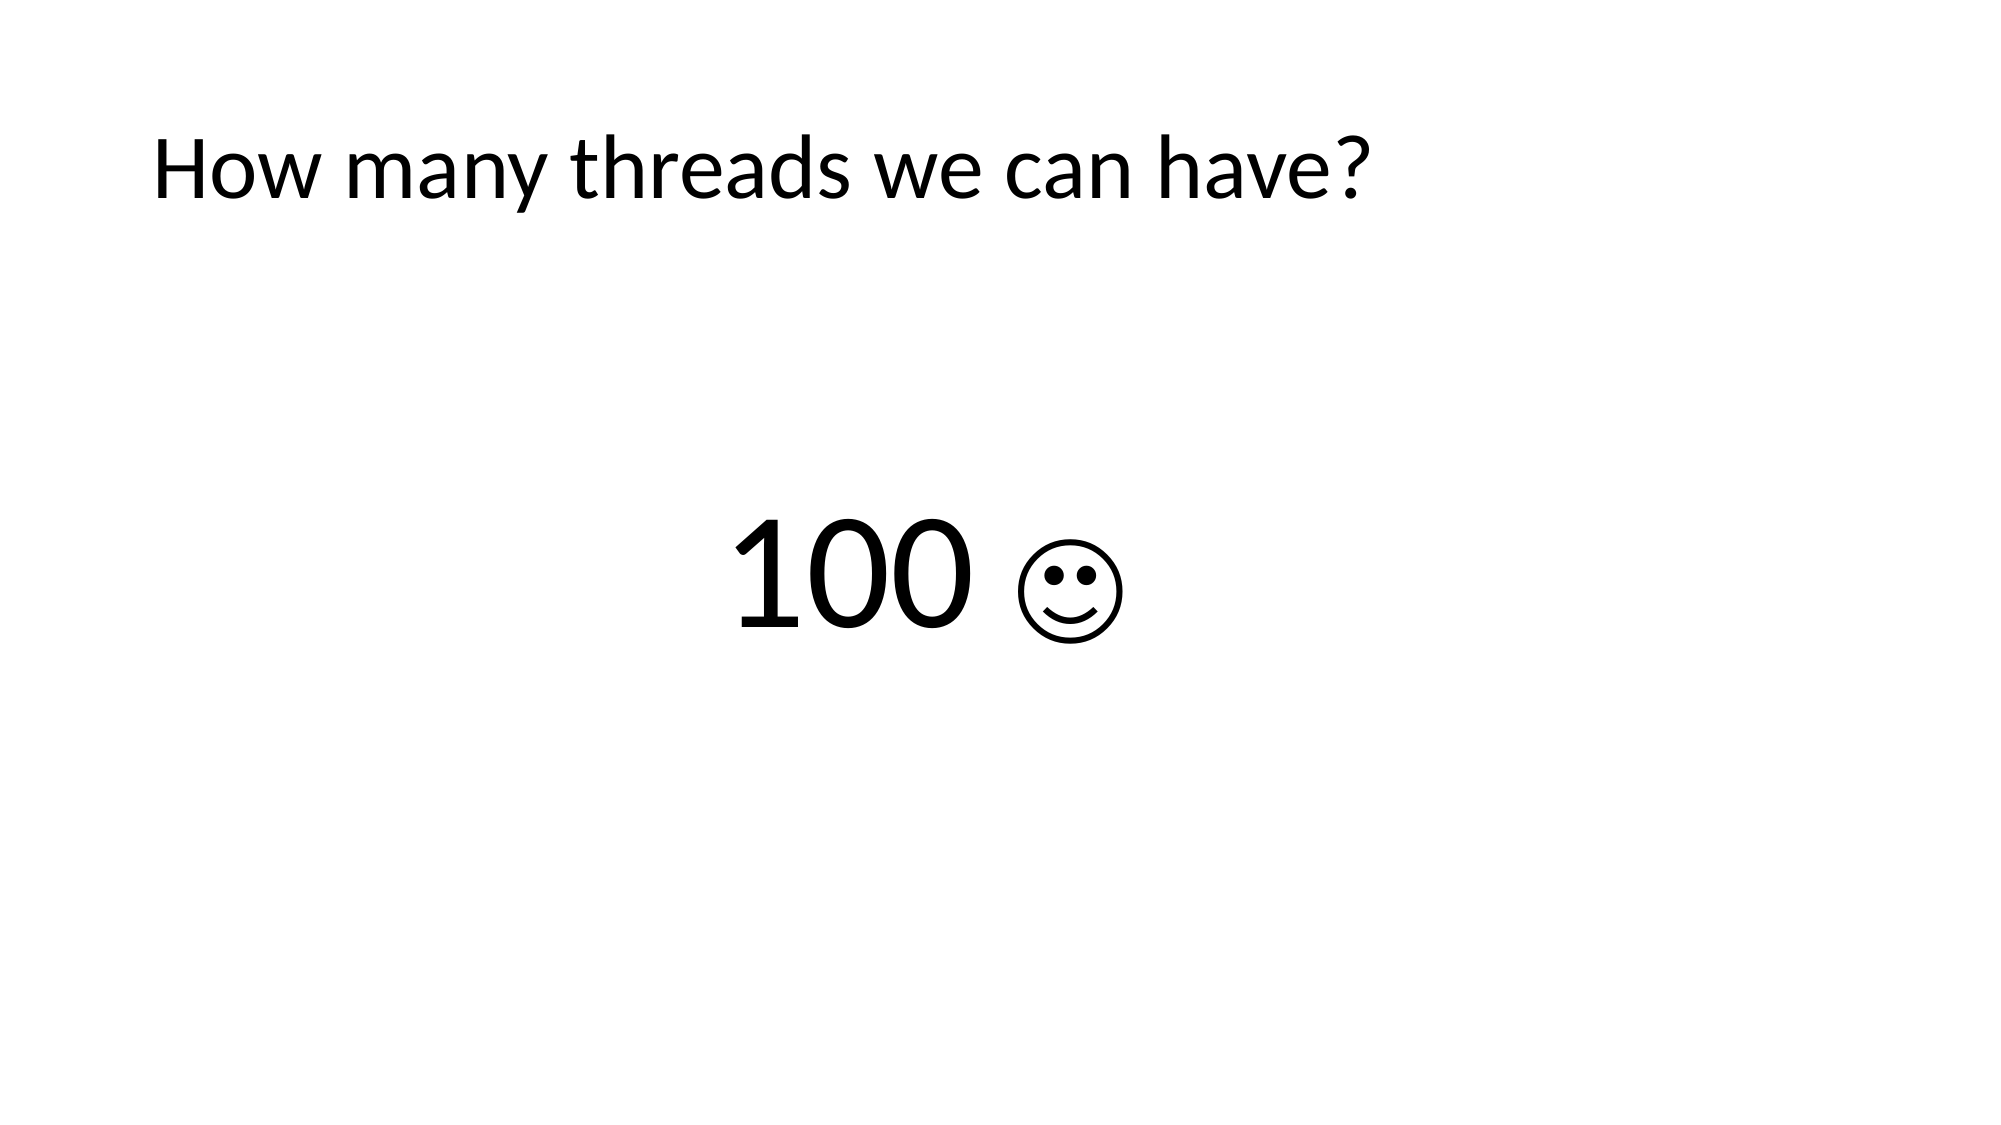

# How many threads we can have?
100 🙂